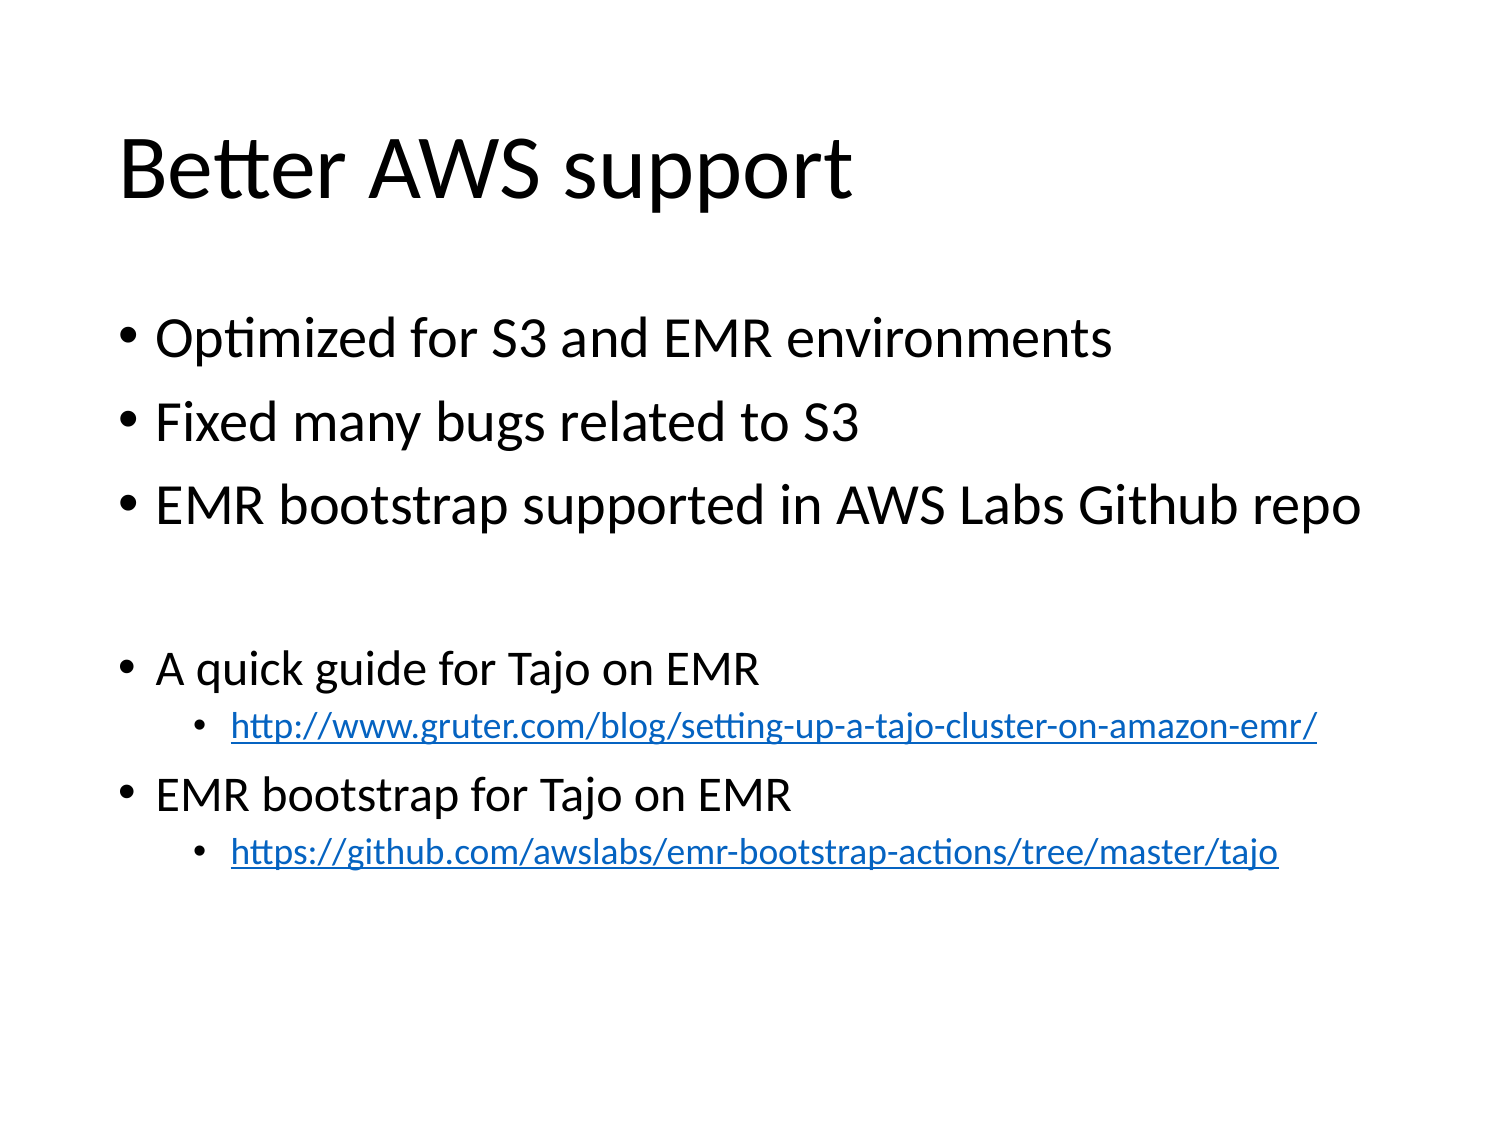

# Better AWS support
Optimized for S3 and EMR environments
Fixed many bugs related to S3
EMR bootstrap supported in AWS Labs Github repo

A quick guide for Tajo on EMR
http://www.gruter.com/blog/setting-up-a-tajo-cluster-on-amazon-emr/
EMR bootstrap for Tajo on EMR
https://github.com/awslabs/emr-bootstrap-actions/tree/master/tajo